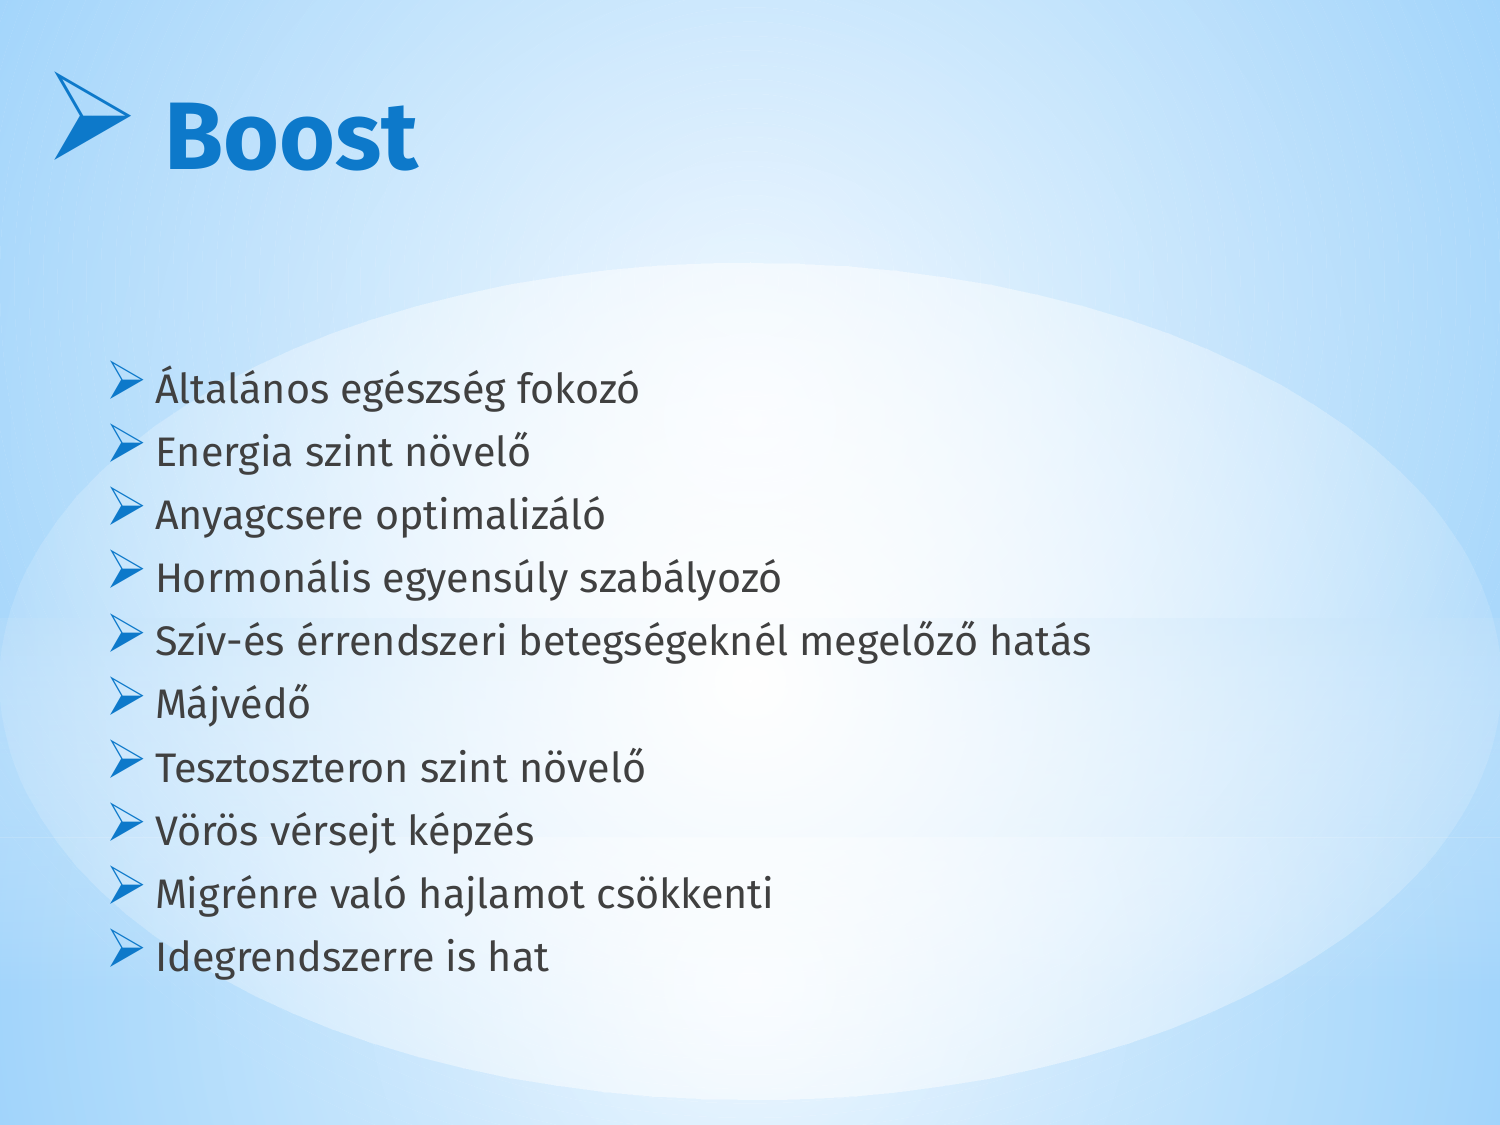

Boost
 Általános egészség fokozó
 Energia szint növelő
 Anyagcsere optimalizáló
 Hormonális egyensúly szabályozó
 Szív-és érrendszeri betegségeknél megelőző hatás
 Májvédő
 Tesztoszteron szint növelő
 Vörös vérsejt képzés
 Migrénre való hajlamot csökkenti
 Idegrendszerre is hat